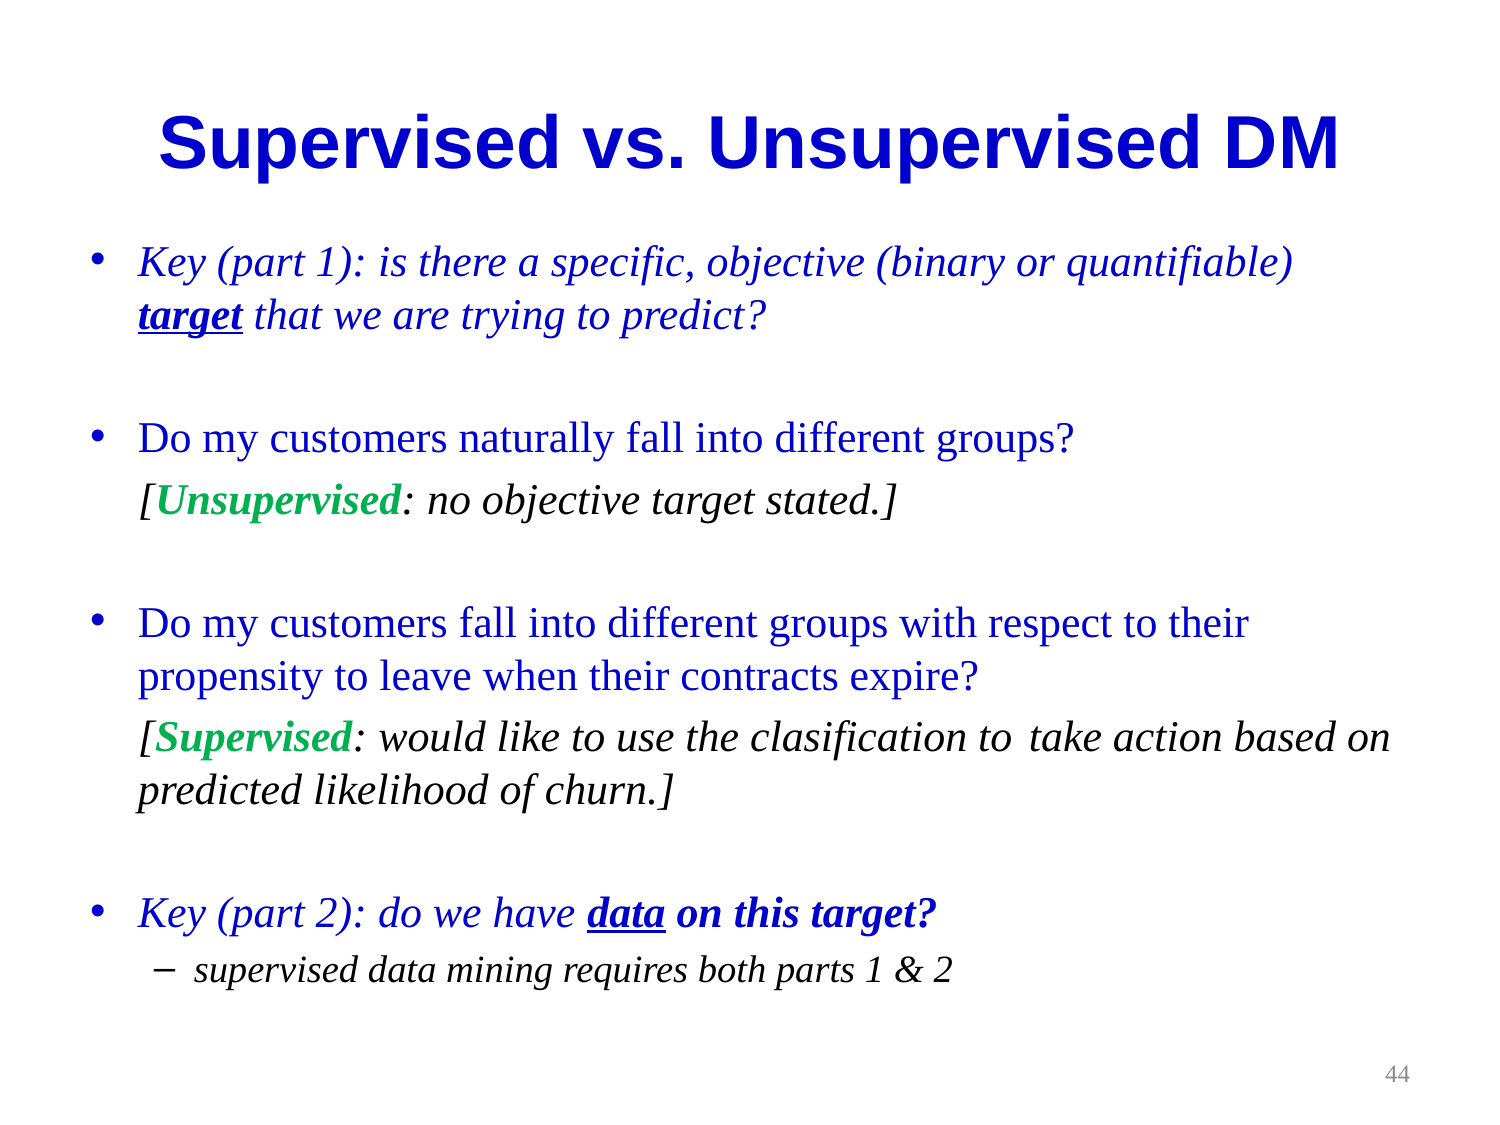

# Supervised vs. Unsupervised DM
Key (part 1): is there a specific, objective (binary or quantifiable) target that we are trying to predict?

Do my customers naturally fall into different groups?
		[Unsupervised: no objective target stated.]

Do my customers fall into different groups with respect to their propensity to leave when their contracts expire?
		[Supervised: would like to use the clasification to 	take action based on predicted likelihood of churn.]

Key (part 2): do we have data on this target?
supervised data mining requires both parts 1 & 2
44